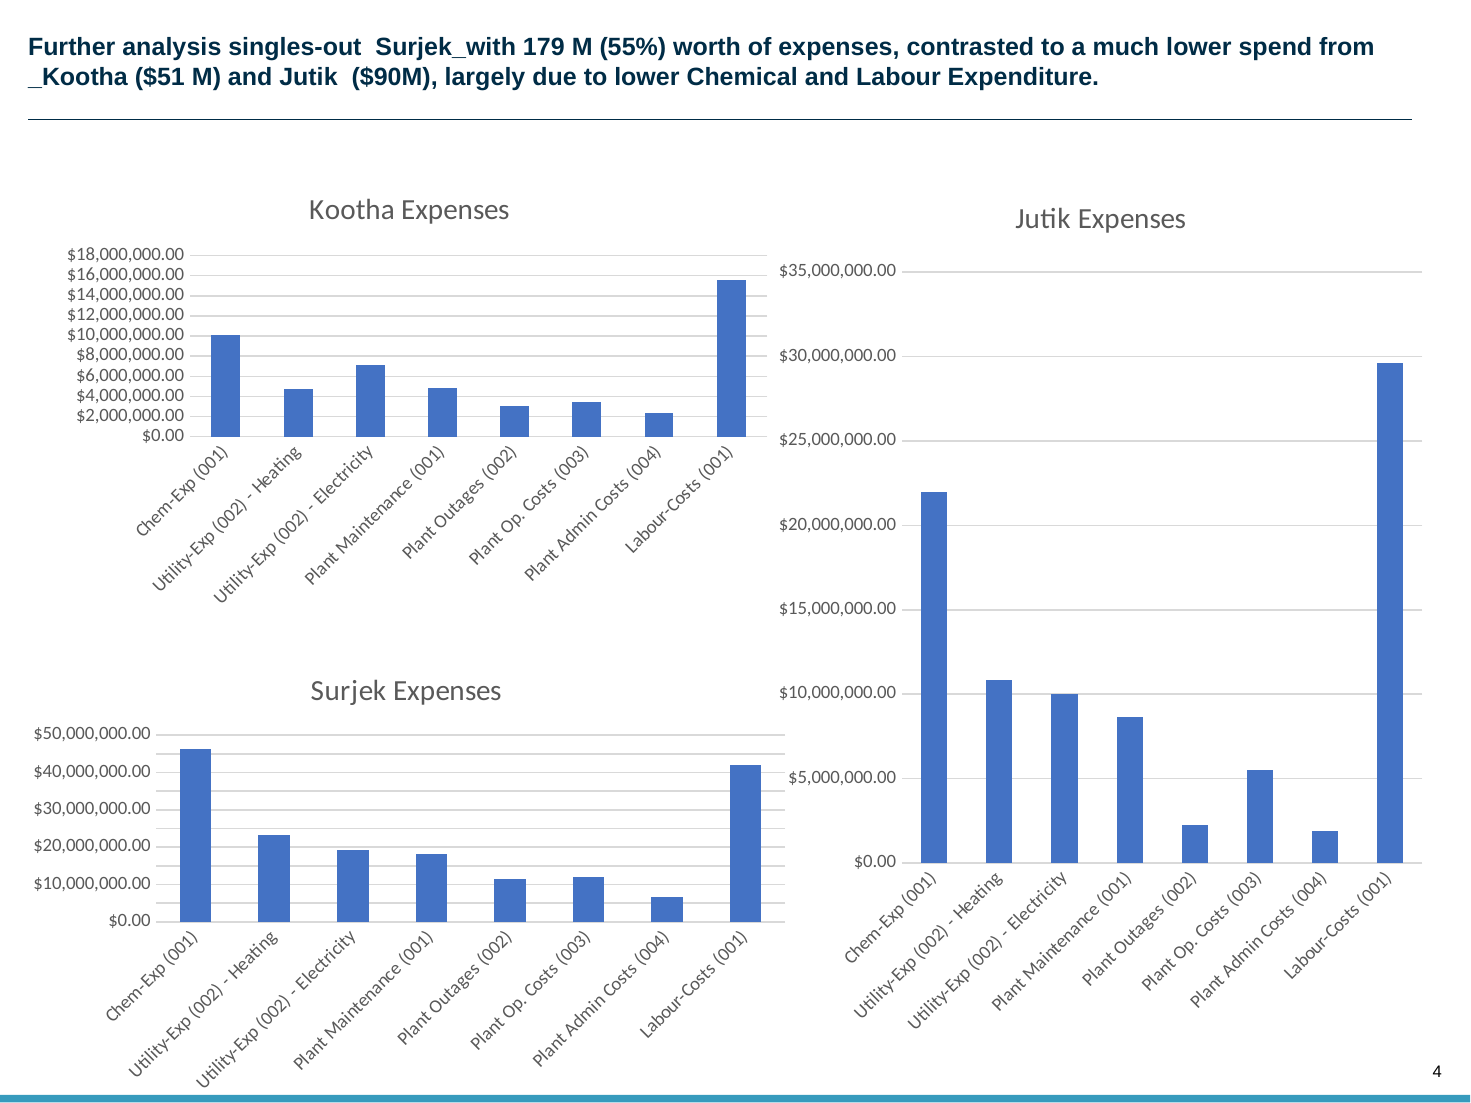

# Further analysis singles-out  Surjek_with 179 M (55%) worth of expenses, contrasted to a much lower spend from _Kootha ($51 M) and Jutik  ($90M), largely due to lower Chemical and Labour Expenditure.

### Chart: Kootha Expenses

| Category |  |
|---|---|
| Chem-Exp (001) | 10125517.983652497 |
| Utility-Exp (002) - Heating | 4720521.204499998 |
| Utility-Exp (002) - Electricity | 7080781.806749997 |
| Plant Maintenance (001) | 4863981.209224997 |
| Plant Outages (002) | 3054127.7360249986 |
| Plant Op. Costs (003) | 3450033.1832874976 |
| Plant Admin Costs (004) | 2375432.6835749988 |
| Labour-Costs (001) | 15553428.285312492 |

### Chart: Jutik Expenses

| Category |  |
|---|---|
| Chem-Exp (001) | 21961819.498855624 |
| Utility-Exp (002) - Heating | 10834063.805491872 |
| Utility-Exp (002) - Electricity | 10031540.560640626 |
| Plant Maintenance (001) | 8667251.044393498 |
| Plant Outages (002) | 2219902.8413250004 |
| Plant Op. Costs (003) | 5505359.046486 |
| Plant Admin Costs (004) | 1864718.386713 |
| Labour-Costs (001) | 29638834.0959 |

### Chart: Surjek Expenses

| Category |  |
|---|---|
| Chem-Exp (001) | 46326012.77515681 |
| Utility-Exp (002) - Heating | 23163006.387578405 |
| Utility-Exp (002) - Electricity | 19302505.322982002 |
| Plant Maintenance (001) | 18221565.02489501 |
| Plant Outages (002) | 11461092.4195712 |
| Plant Op. Costs (003) | 12135274.3266048 |
| Plant Admin Costs (004) | 6573273.5935776 |
| Labour-Costs (001) | 42136369.189600006 |